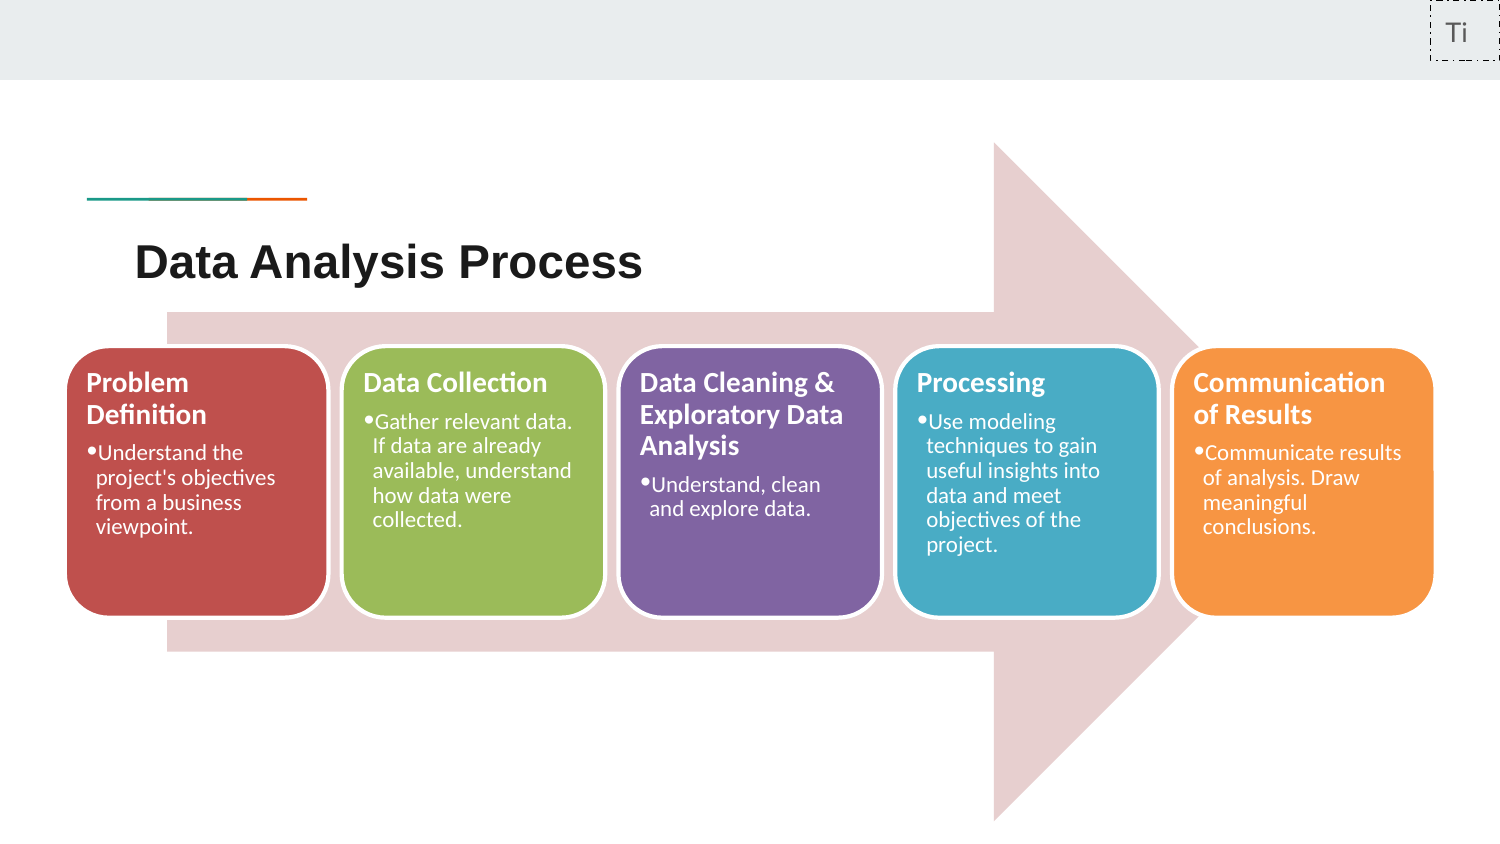

Ti

Problem Definition
Understand the project's objectives from a business viewpoint.
Data Collection
Gather relevant data. If data are already available, understand how data were collected.
Data Cleaning & Exploratory Data Analysis
Understand, clean and explore data.
Processing
Use modeling techniques to gain useful insights into data and meet objectives of the project.
Communication of Results
Communicate results of analysis. Draw meaningful conclusions.
# Data Analysis Process